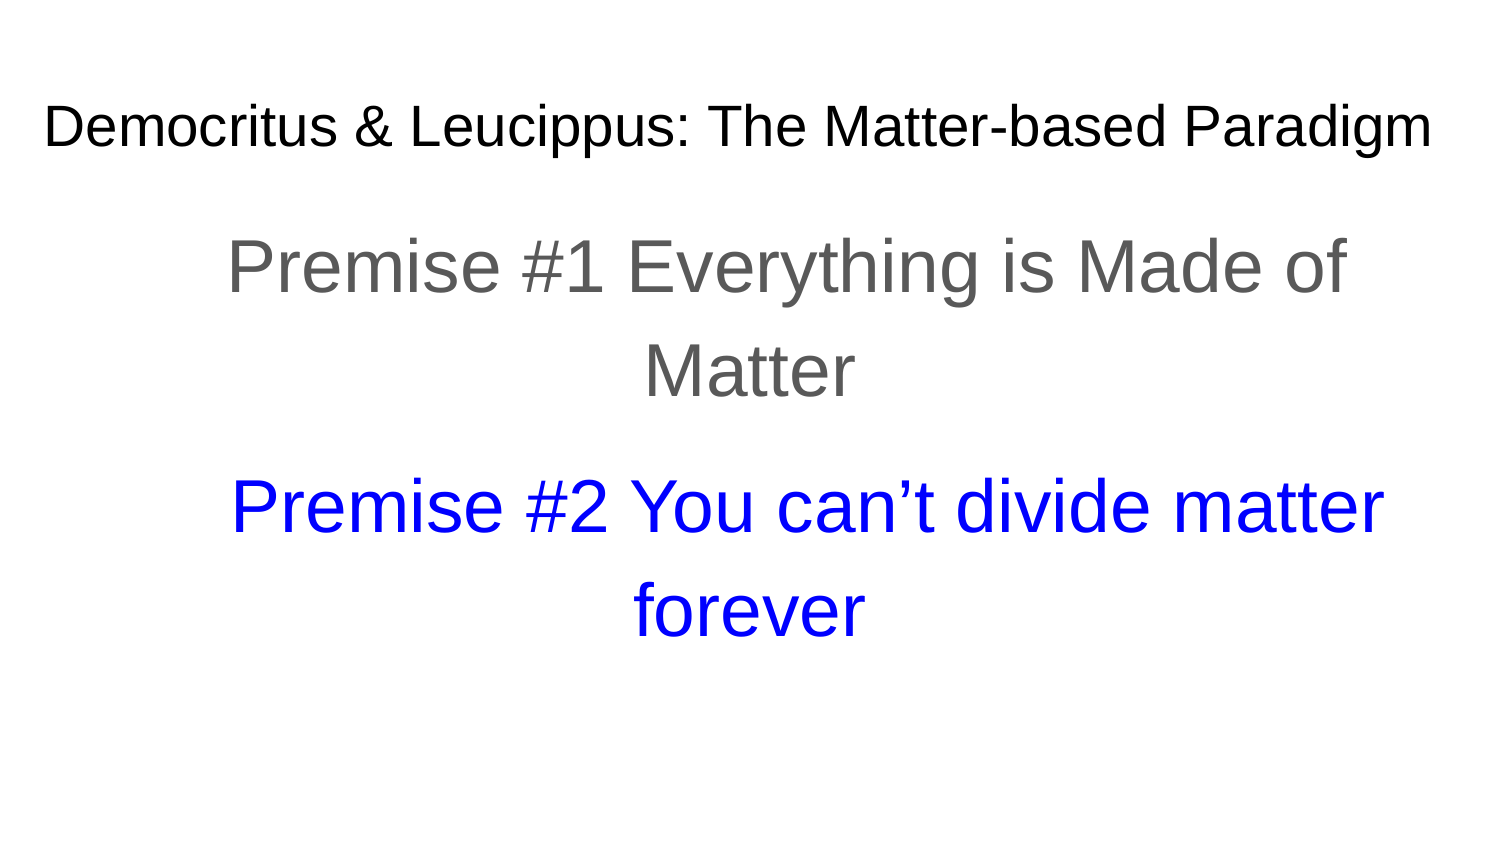

# Democritus & Leucippus: The Matter-based Paradigm
Premise #1 Everything is Made of Matter
  Premise #2 You can’t divide matter forever